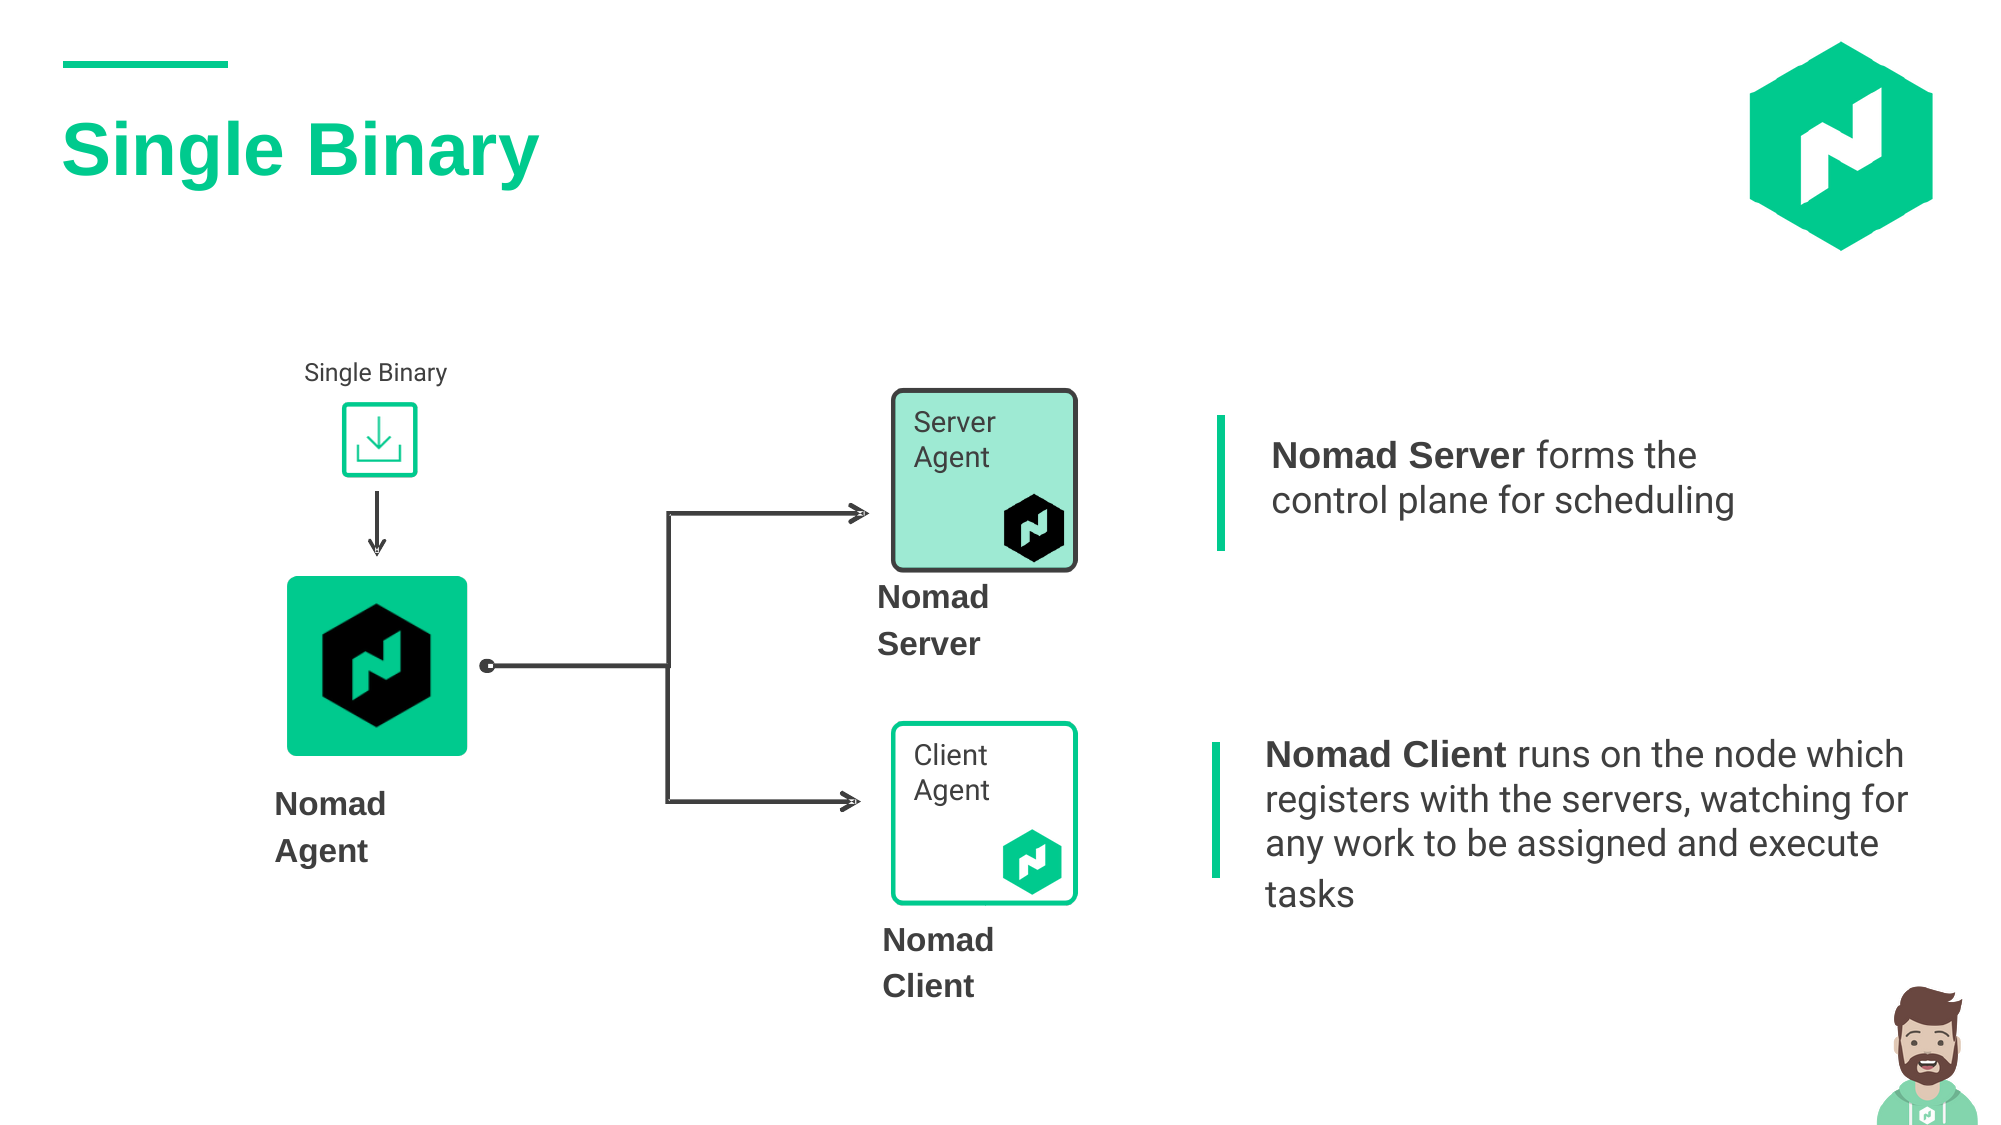

Single Binary
Single Binary

Server Agent

Nomad Server forms the control plane for scheduling

Nomad Server

Nomad Client runs on the node which registers with the servers, watching for any work to be assigned and execute
tasks
Client Agent

Nomad Agent

Nomad Client